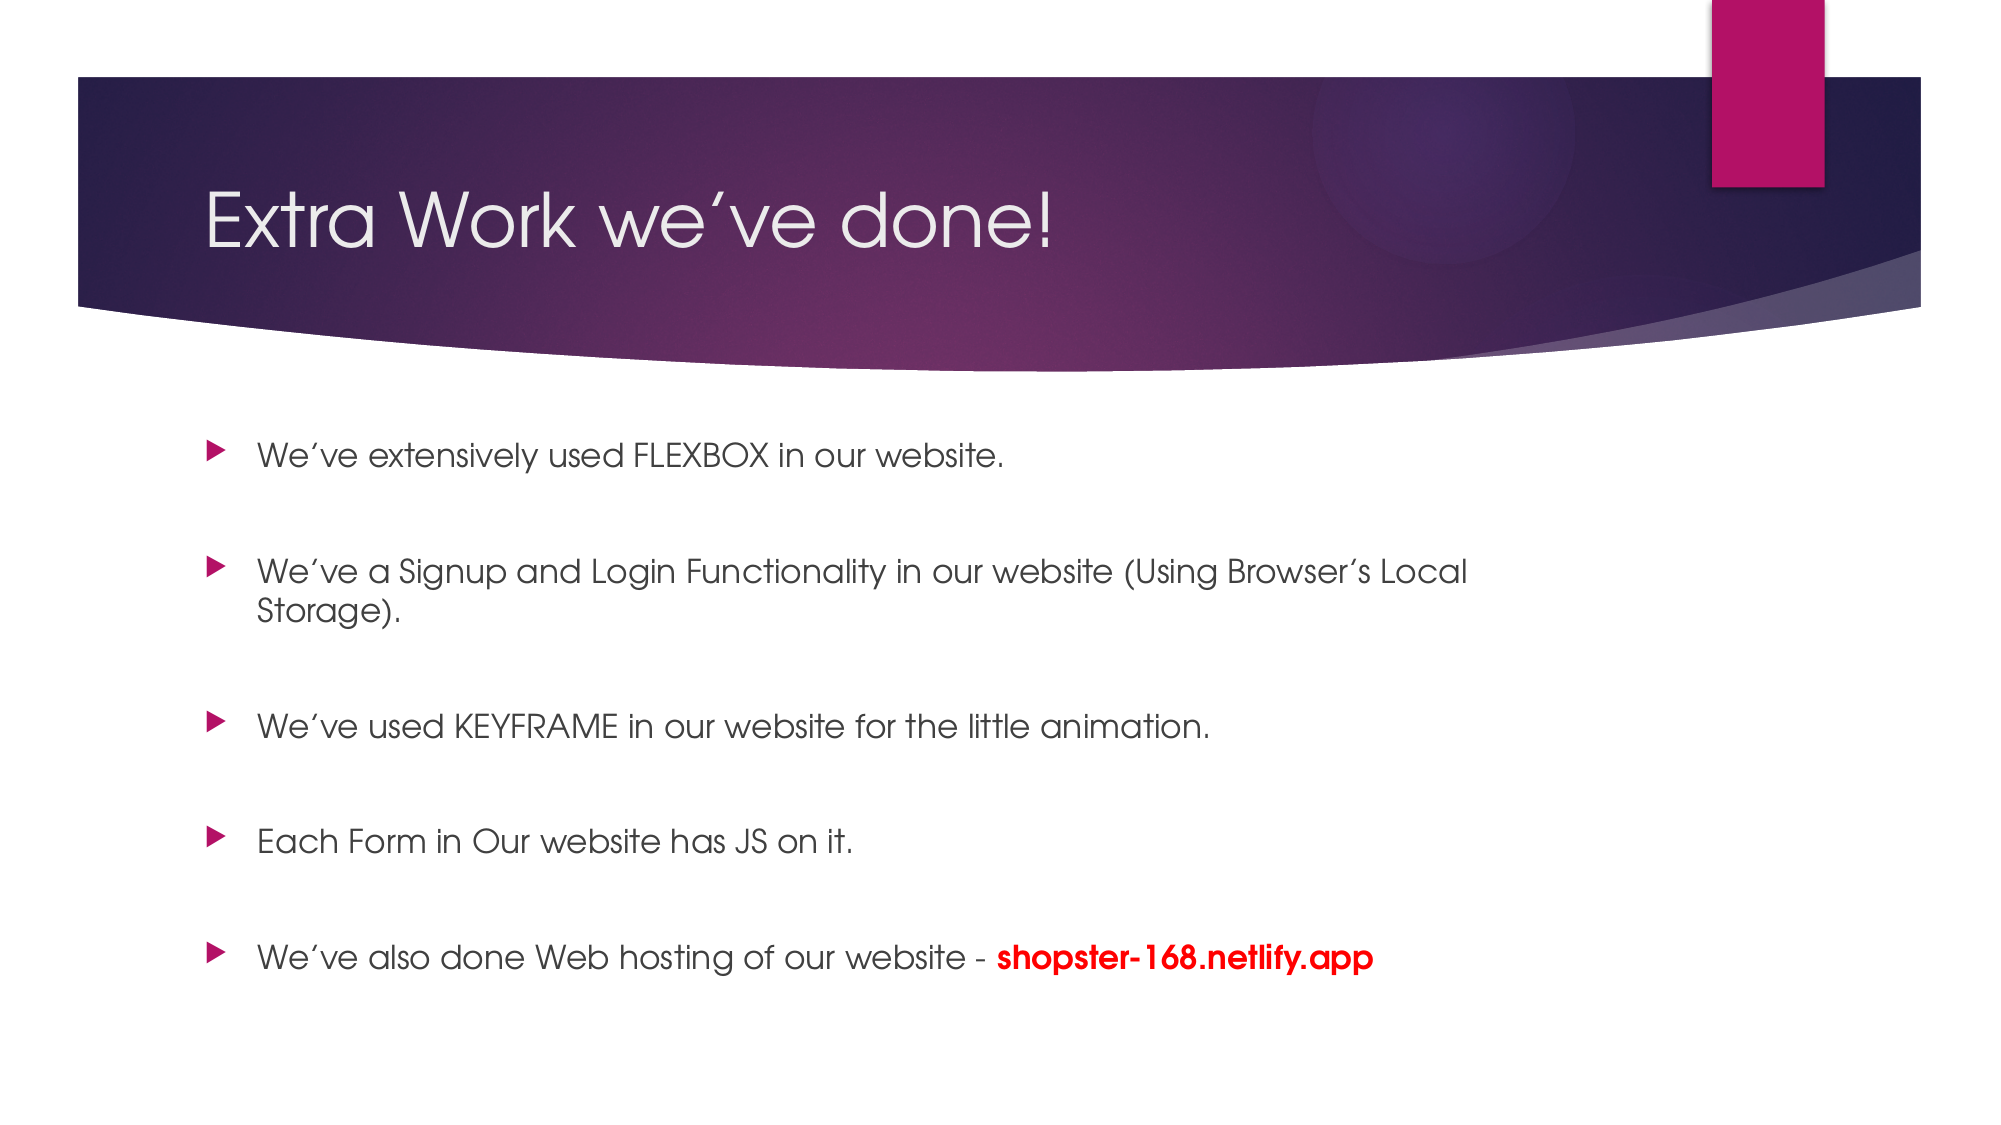

# Extra Work we’ve done!
We’ve extensively used FLEXBOX in our website.

We’ve a Signup and Login Functionality in our website (Using Browser’s Local Storage).

We’ve used KEYFRAME in our website for the little animation.

Each Form in Our website has JS on it.

We’ve also done Web hosting of our website - shopster-168.netlify.app